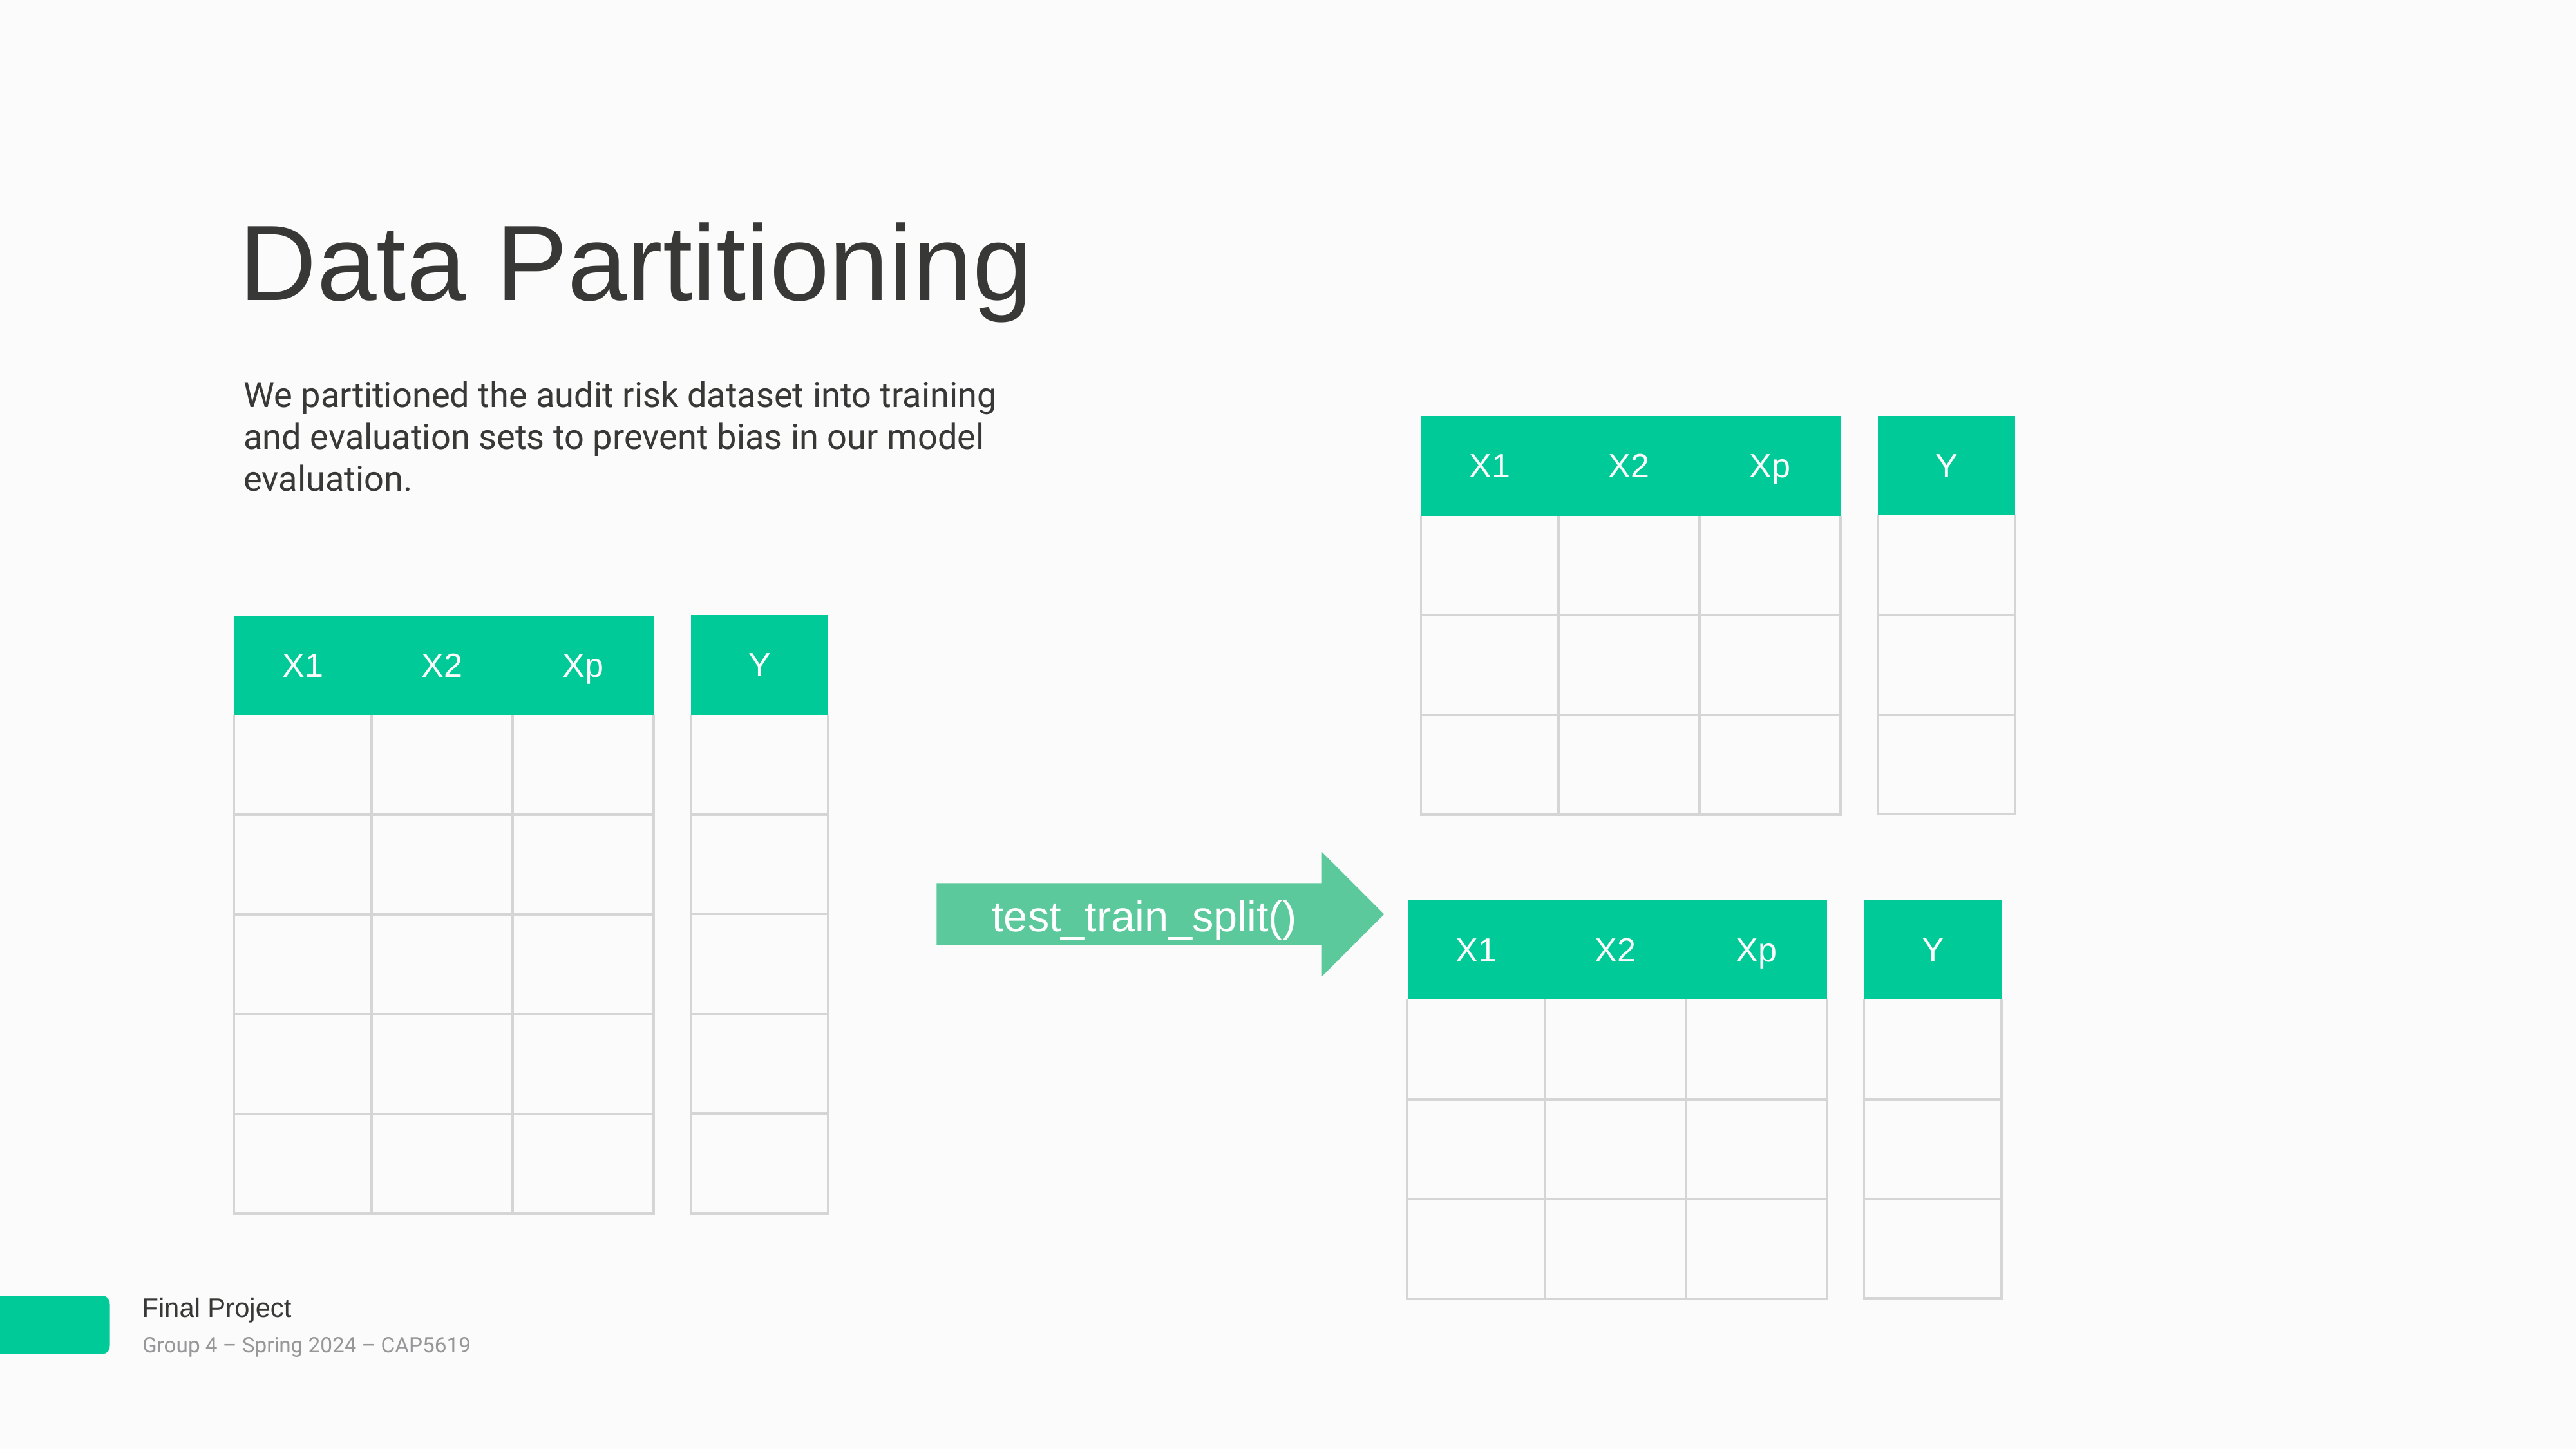

Data Partitioning
We partitioned the audit risk dataset into training and evaluation sets to prevent bias in our model evaluation.

| Y |
| --- |
|  |
|  |
|  |
| X1 | X2 | Xp |
| --- | --- | --- |
|  |  |  |
|  |  |  |
|  |  |  |
| Y |
| --- |
|  |
|  |
|  |
|  |
|  |
| X1 | X2 | Xp |
| --- | --- | --- |
|  |  |  |
|  |  |  |
|  |  |  |
|  |  |  |
|  |  |  |
test_train_split()
| Y |
| --- |
|  |
|  |
|  |
| X1 | X2 | Xp |
| --- | --- | --- |
|  |  |  |
|  |  |  |
|  |  |  |